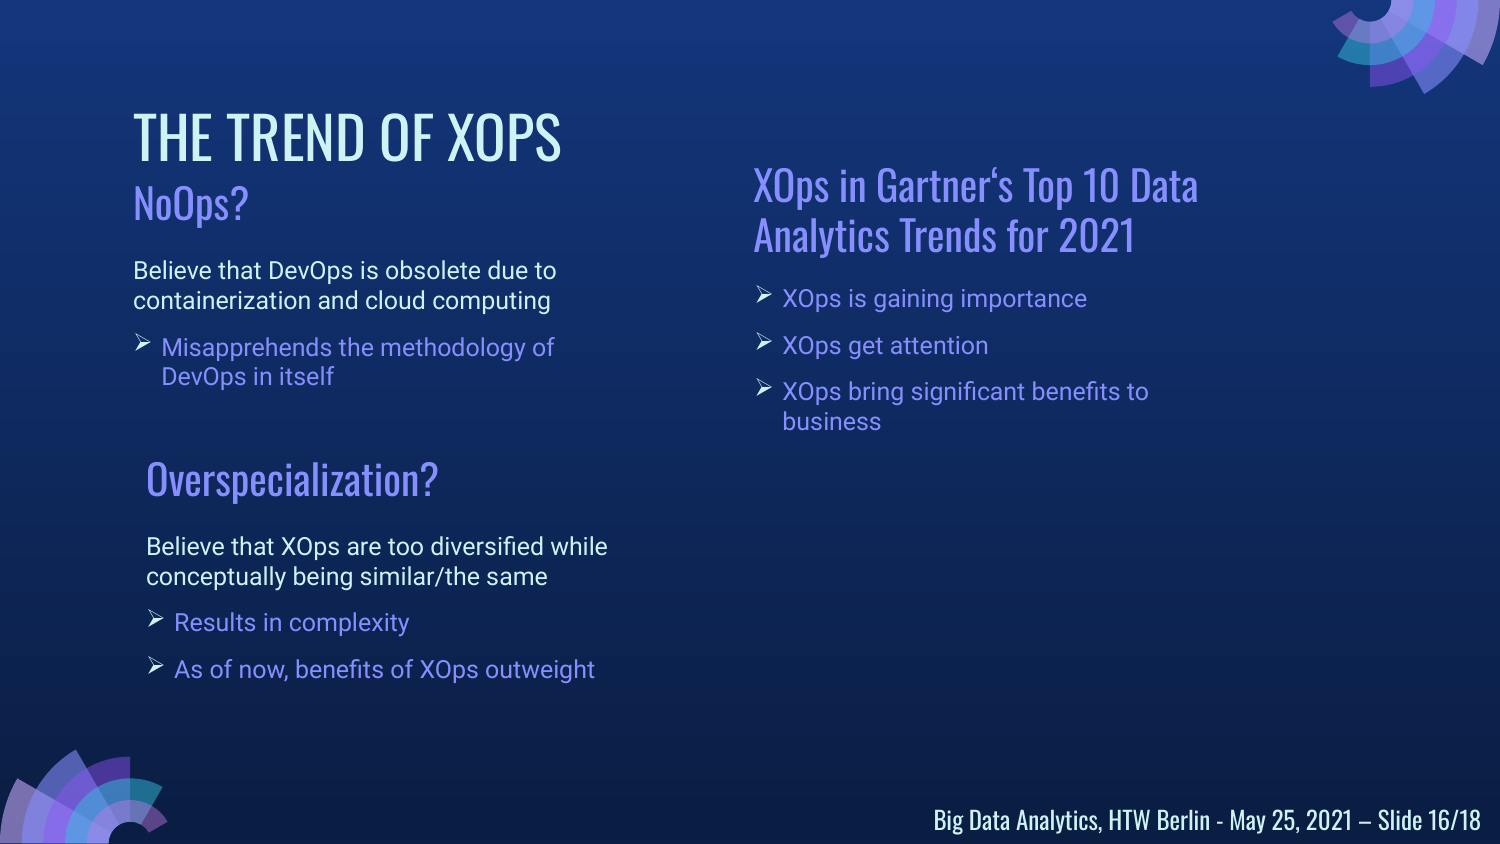

# THE TREND OF XOPS
XOps in Gartner‘s Top 10 Data Analytics Trends for 2021
NoOps?
Believe that DevOps is obsolete due to containerization and cloud computing
Misapprehends the methodology of DevOps in itself
XOps is gaining importance
XOps get attention
XOps bring significant benefits to business
Overspecialization?
Believe that XOps are too diversified while conceptually being similar/the same
Results in complexity
As of now, benefits of XOps outweight
Big Data Analytics, HTW Berlin - May 25, 2021 – Slide 16/18